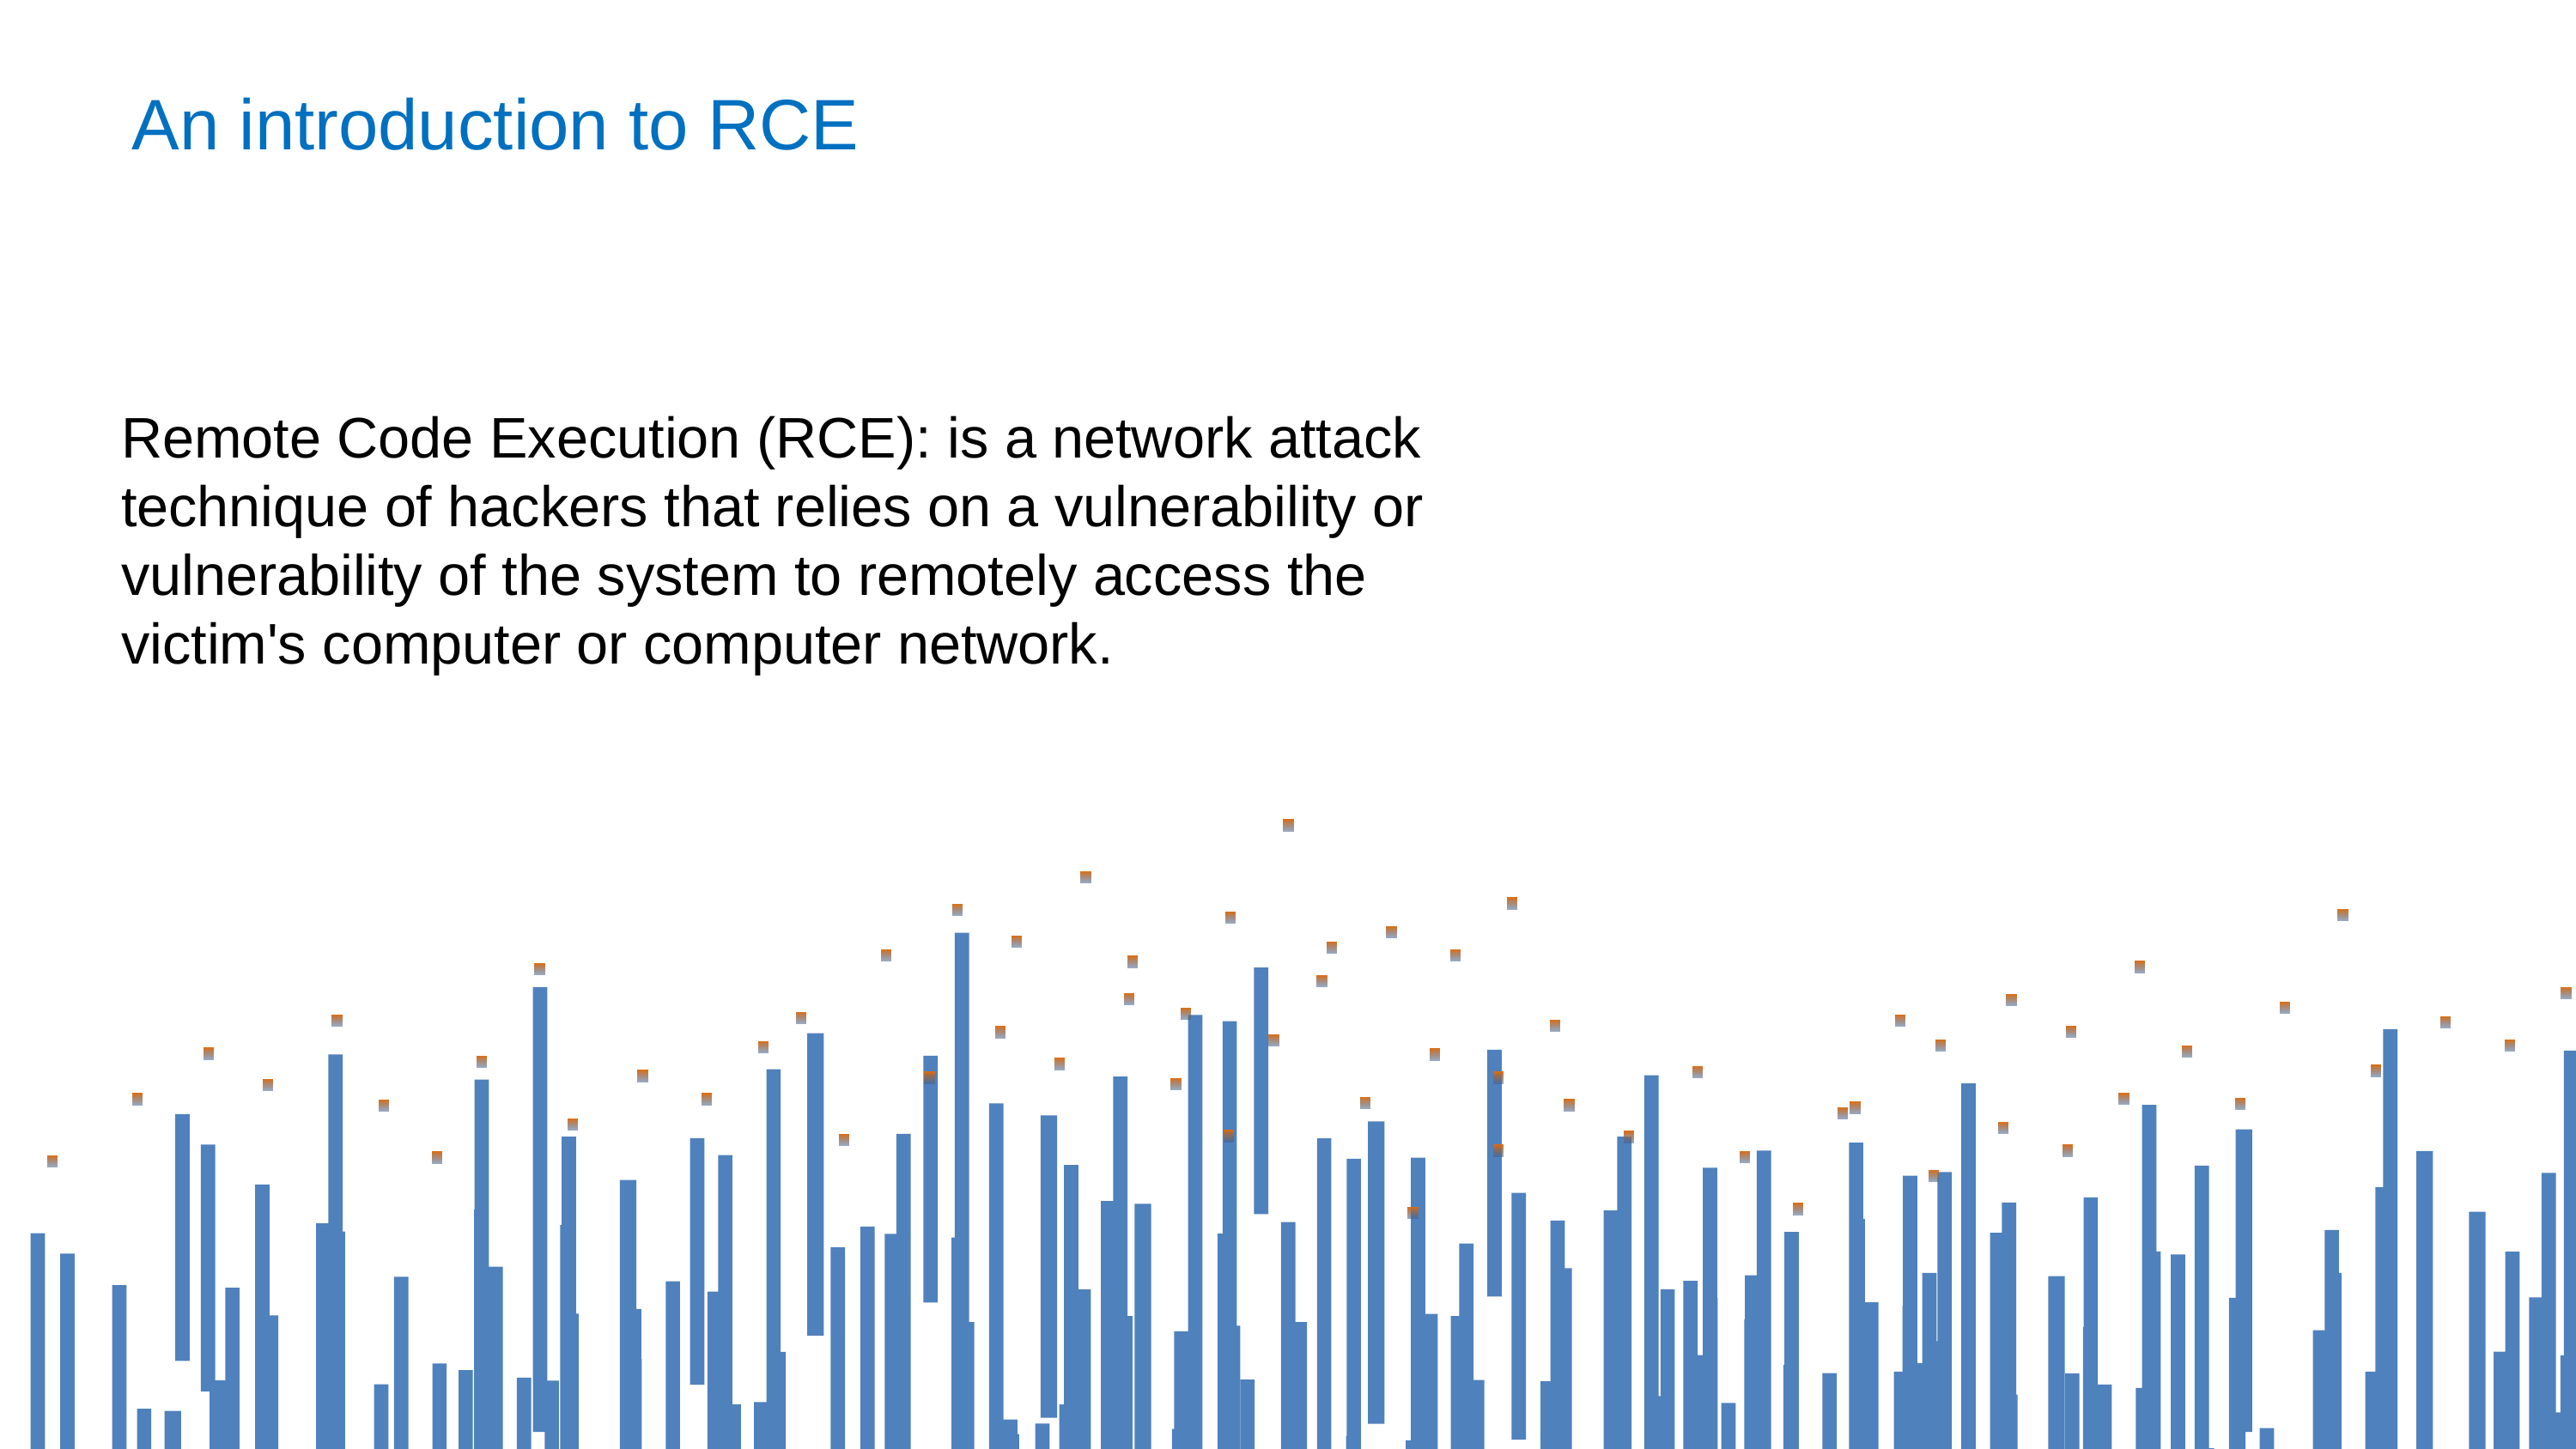

An introduction to RCE
Remote Code Execution (RCE): is a network attack technique of hackers that relies on a vulnerability or vulnerability of the system to remotely access the victim's computer or computer network.